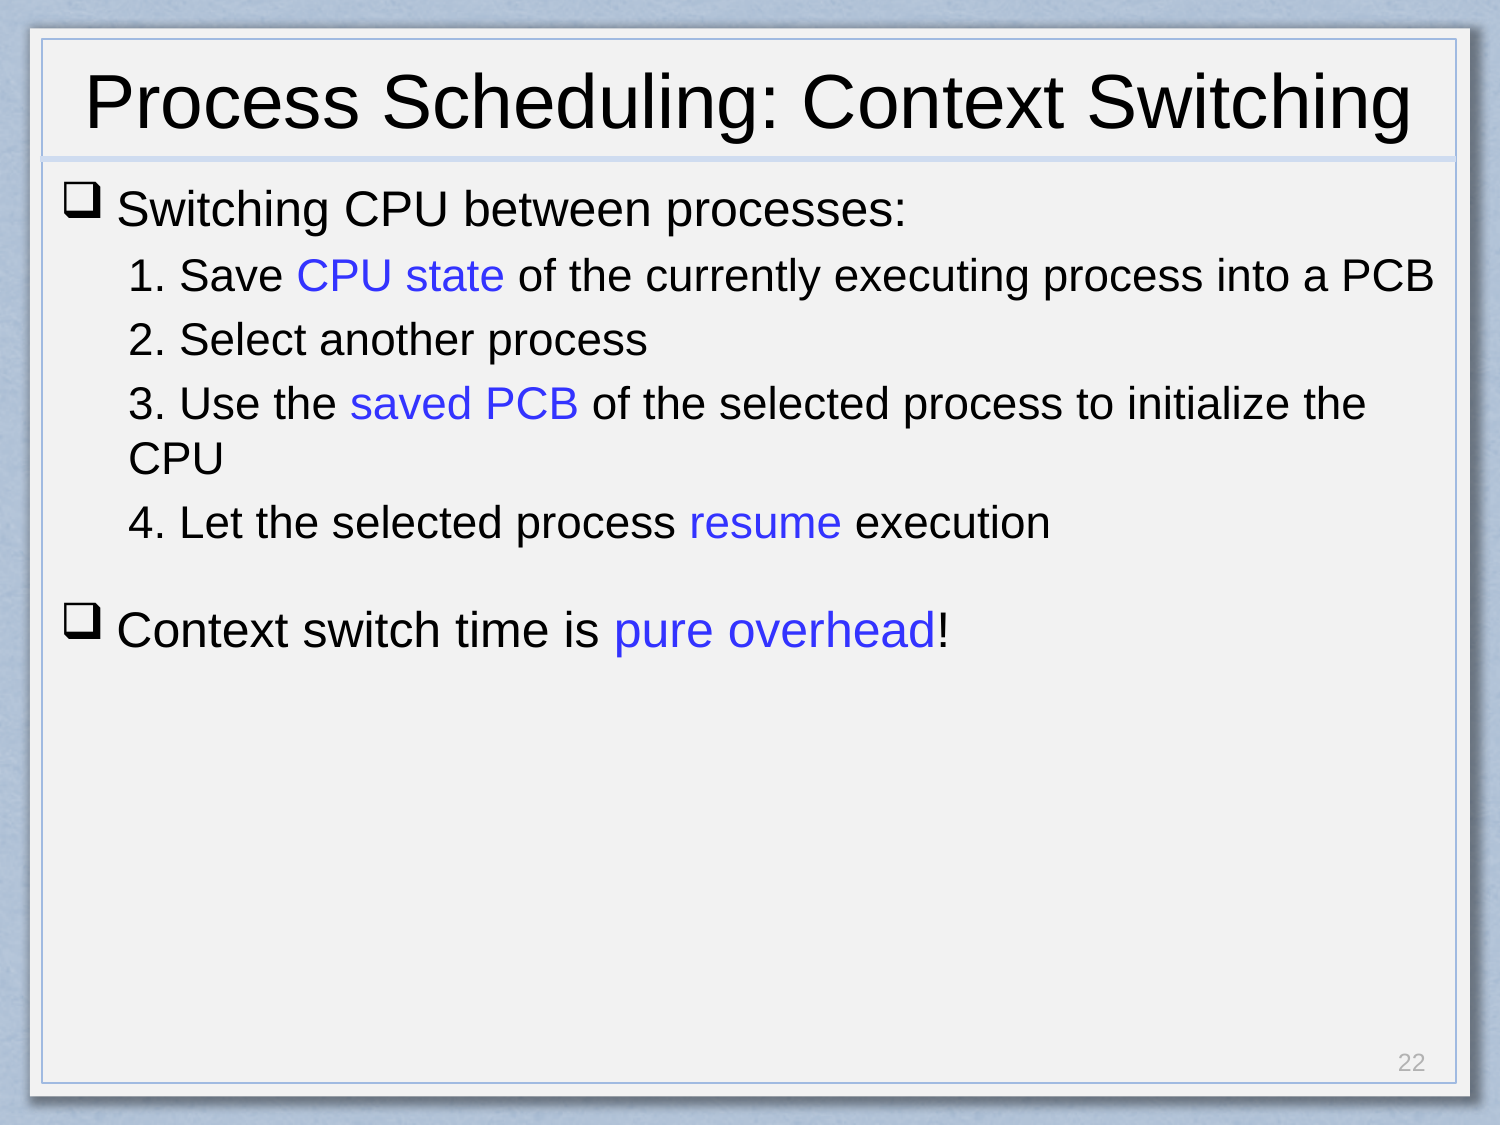

# Process Scheduling: Context Switching
Switching CPU between processes:
1. Save CPU state of the currently executing process into a PCB
2. Select another process
3. Use the saved PCB of the selected process to initialize the CPU
4. Let the selected process resume execution

Context switch time is pure overhead!

22